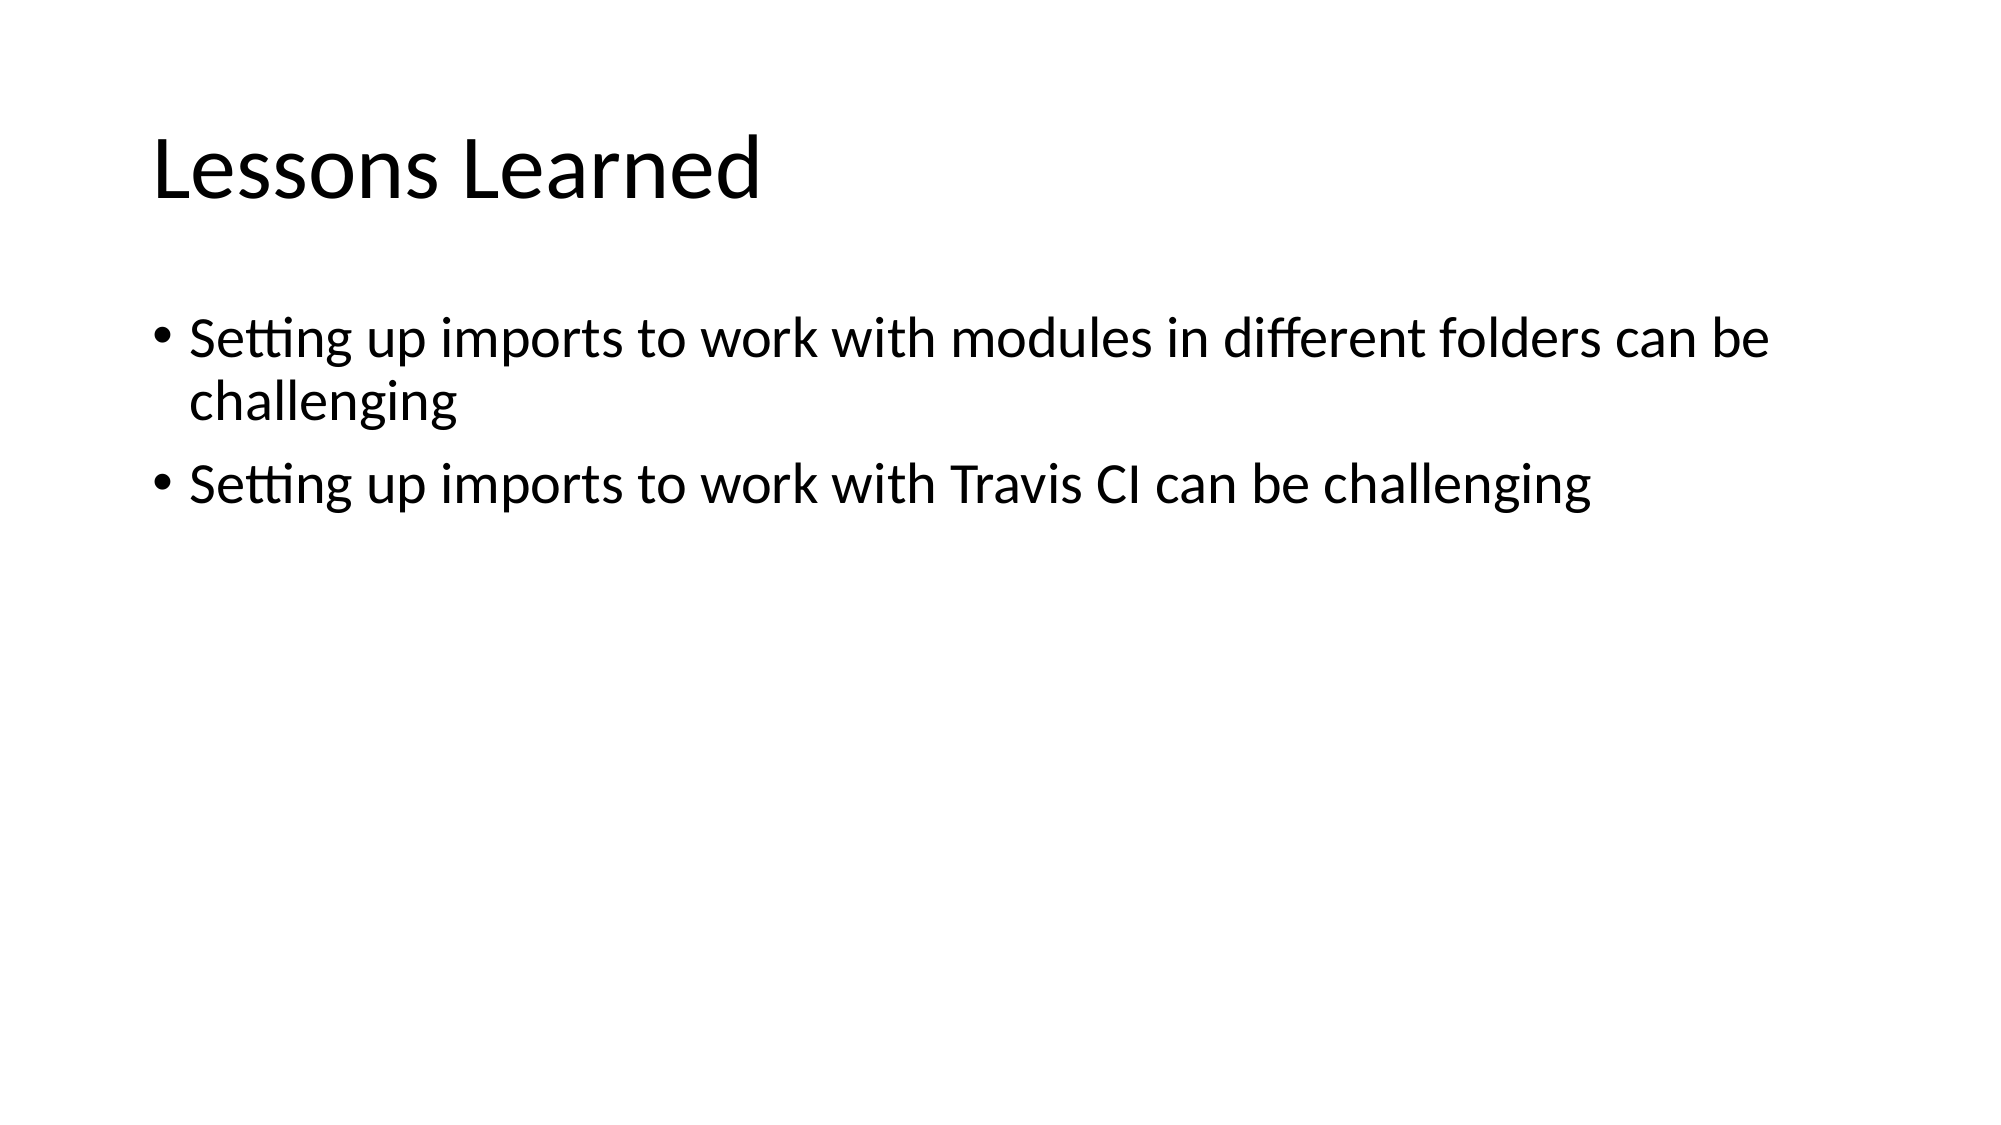

# Lessons Learned
Setting up imports to work with modules in different folders can be challenging
Setting up imports to work with Travis CI can be challenging